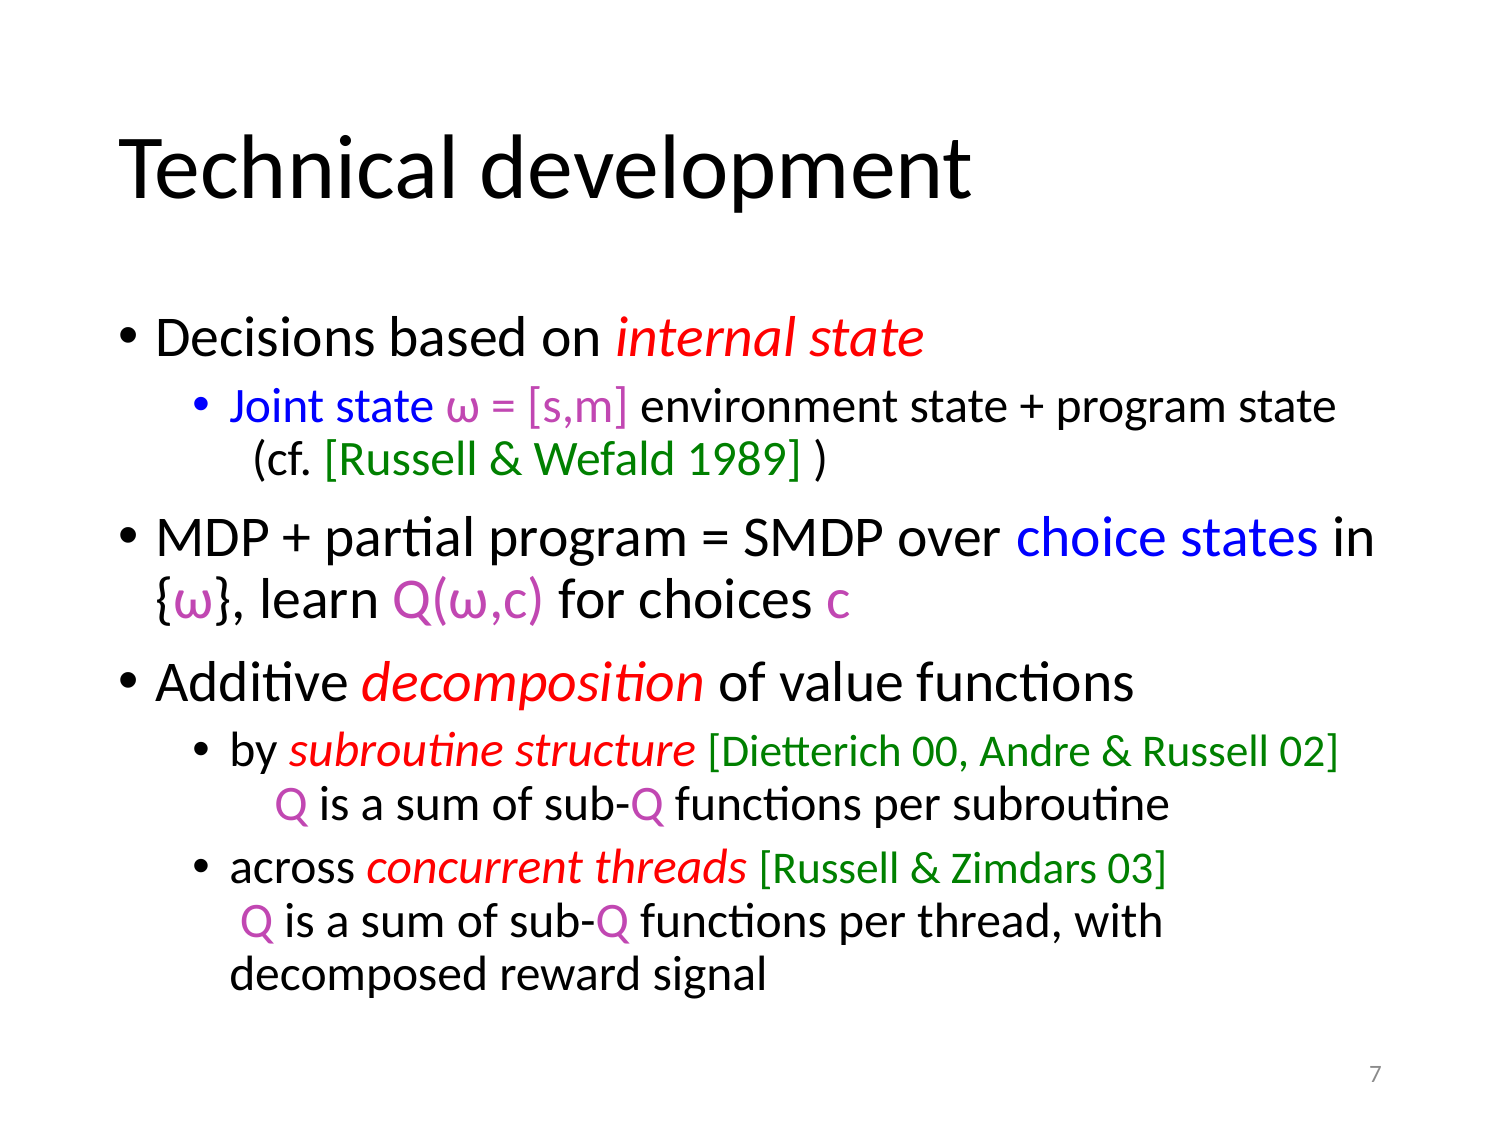

# Technical development
Decisions based on internal state
Joint state ω = [s,m] environment state + program state      (cf. [Russell & Wefald 1989] )
MDP + partial program = SMDP over choice states in {ω}, learn Q(ω,c) for choices c
Additive decomposition of value functions
by subroutine structure [Dietterich 00, Andre & Russell 02]        Q is a sum of sub-Q functions per subroutine
across concurrent threads [Russell & Zimdars 03]                      Q is a sum of sub-Q functions per thread, with decomposed reward signal

7